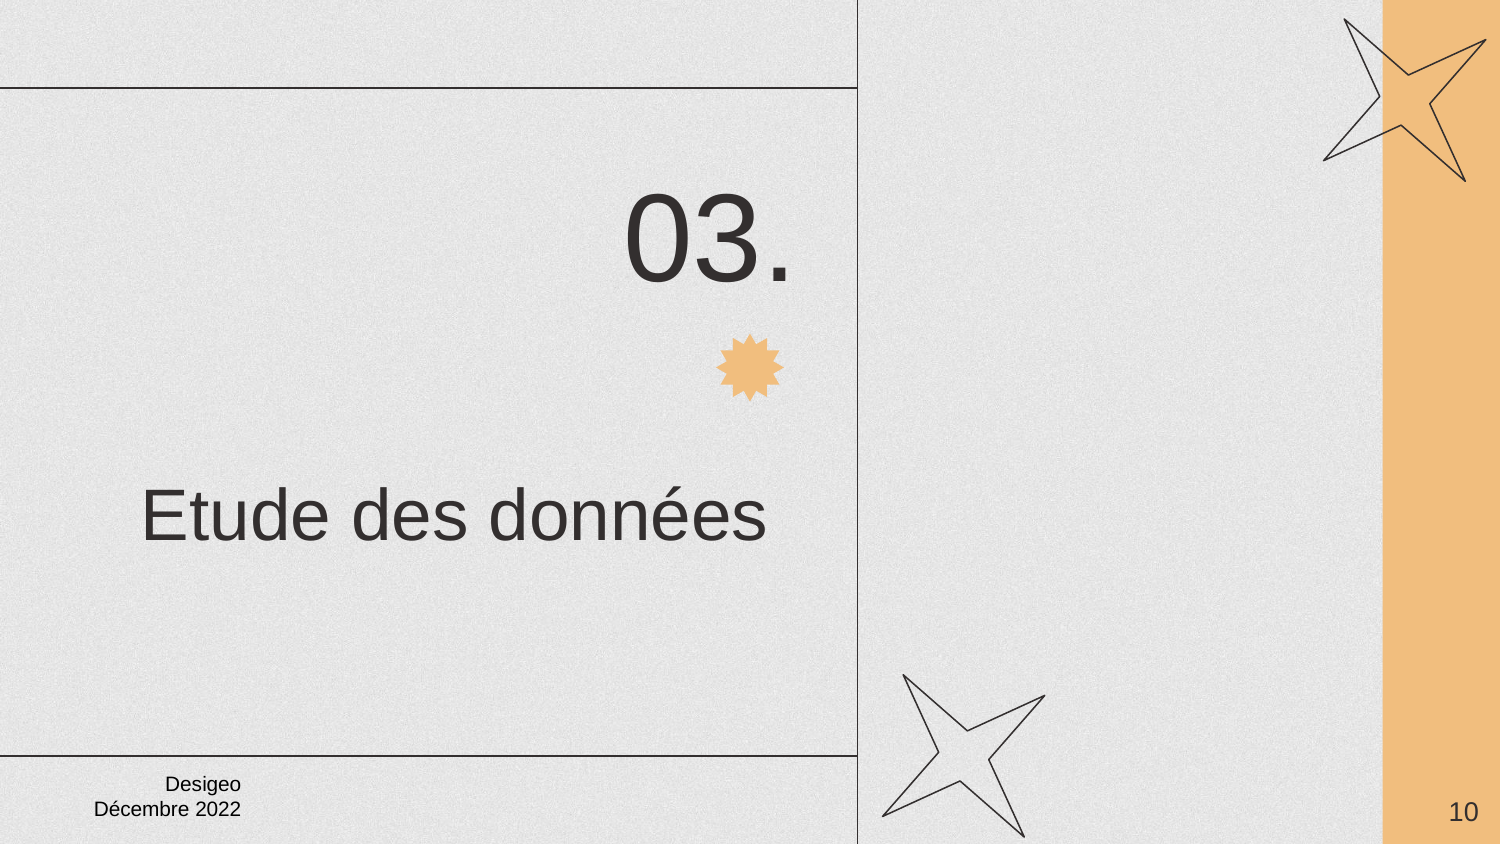

03.

# Etude des données
Desigeo
Décembre 2022
10